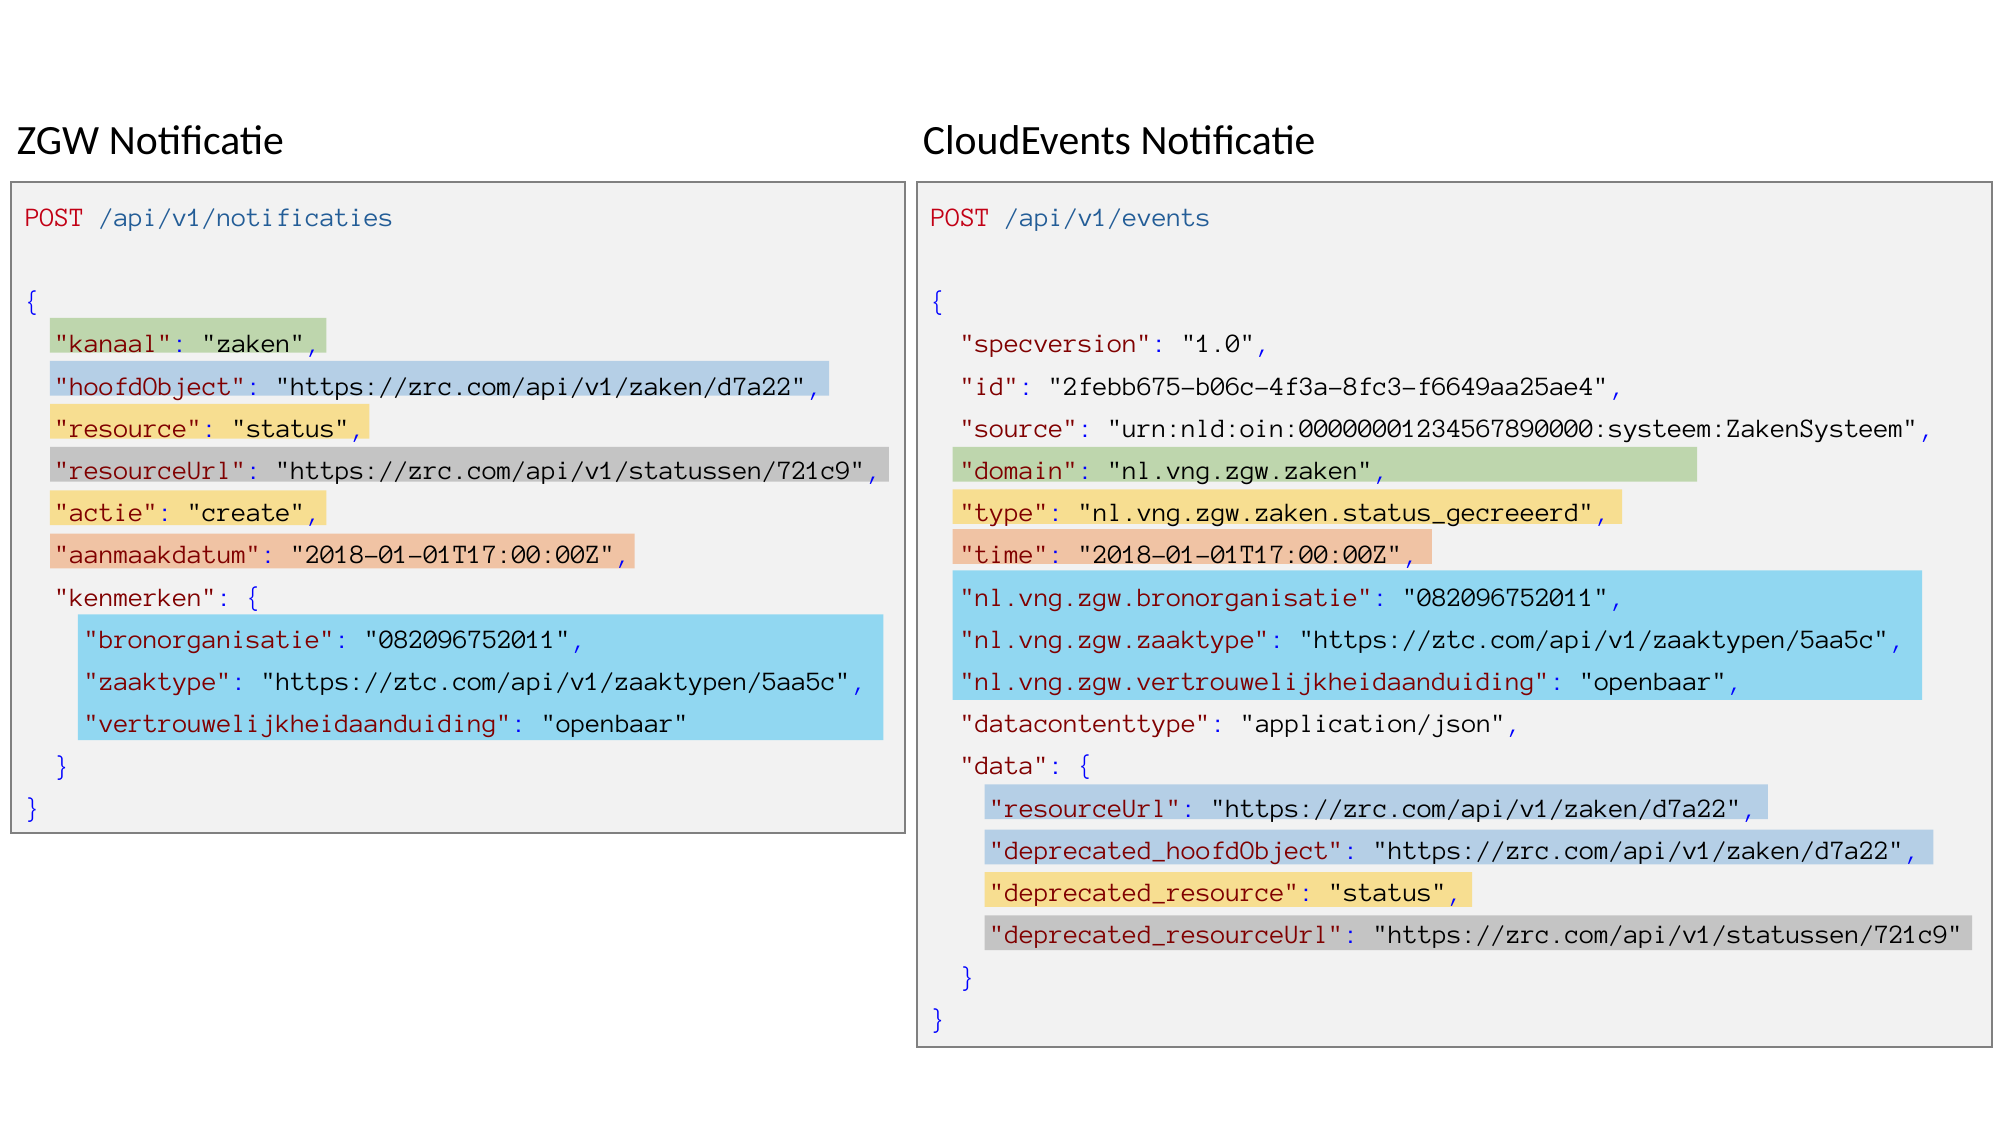

ZGW Notificatie
CloudEvents Notificatie

POST /api/v1/notificaties

{
  "kanaal": "zaken",
  "hoofdObject": "https://zrc.com/api/v1/zaken/d7a22",
  "resource": "status",
  "resourceUrl": "https://zrc.com/api/v1/statussen/721c9",
  "actie": "create",
  "aanmaakdatum": "2018-01-01T17:00:00Z",
  "kenmerken": {
    "bronorganisatie": "082096752011",
    "zaaktype": "https://ztc.com/api/v1/zaaktypen/5aa5c",
    "vertrouwelijkheidaanduiding": "openbaar"
  }
}

POST /api/v1/events

{
  "specversion": "1.0",
  "id": "2febb675-b06c-4f3a-8fc3-f6649aa25ae4",
  "source": "urn:nld:oin:00000001234567890000:systeem:ZakenSysteem",
  "domain": "nl.vng.zgw.zaken",
  "type": "nl.vng.zgw.zaken.status_gecreeerd",
  "time": "2018-01-01T17:00:00Z",
  "nl.vng.zgw.bronorganisatie": "082096752011",
  "nl.vng.zgw.zaaktype": "https://ztc.com/api/v1/zaaktypen/5aa5c",
  "nl.vng.zgw.vertrouwelijkheidaanduiding": "openbaar",
  "datacontenttype": "application/json",
  "data": {
    "resourceUrl": "https://zrc.com/api/v1/zaken/d7a22",
    "deprecated_hoofdObject": "https://zrc.com/api/v1/zaken/d7a22",
    "deprecated_resource": "status",
    "deprecated_resourceUrl": "https://zrc.com/api/v1/statussen/721c9"
  }
}